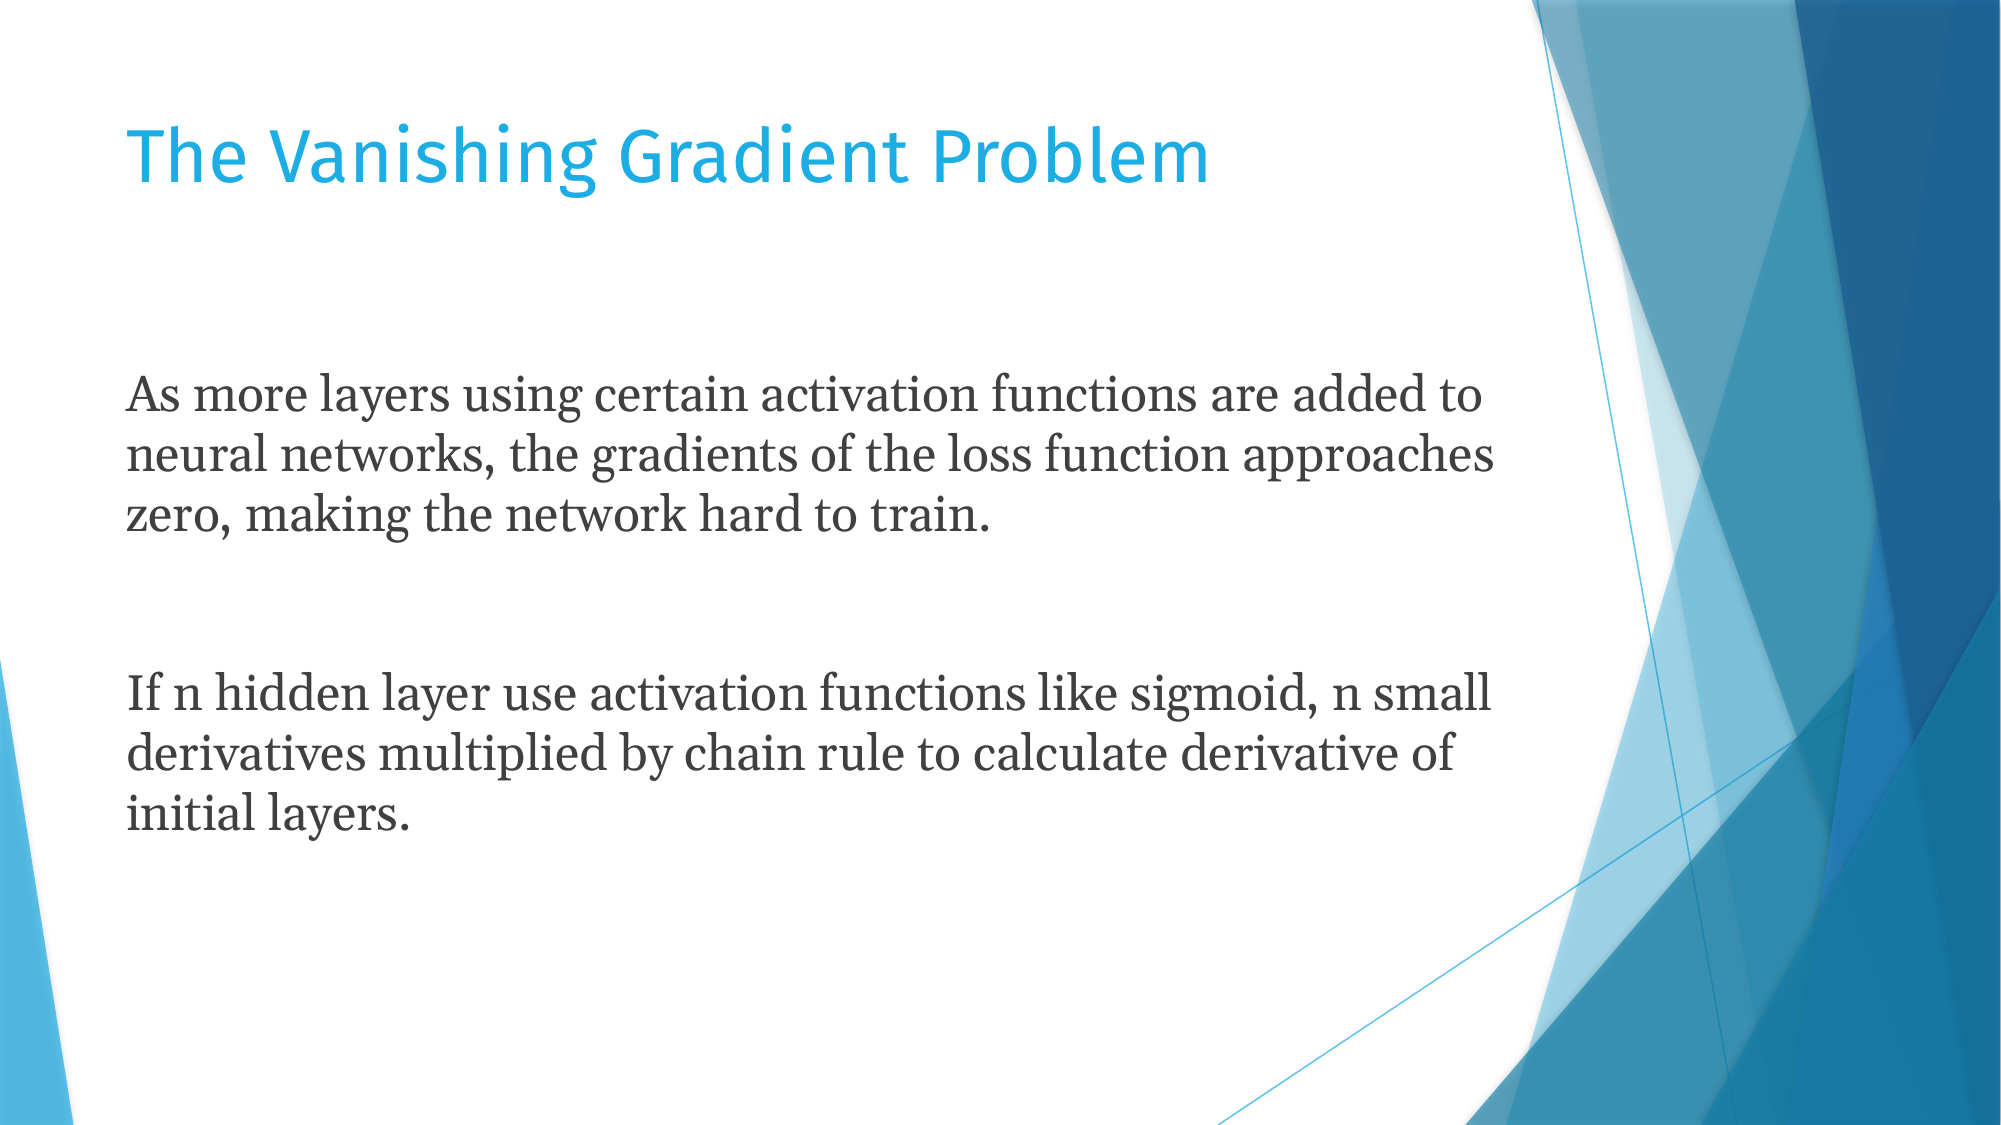

# The Vanishing Gradient Problem
As more layers using certain activation functions are added to neural networks, the gradients of the loss function approaches zero, making the network hard to train.

If n hidden layer use activation functions like sigmoid, n small derivatives multiplied by chain rule to calculate derivative of initial layers.